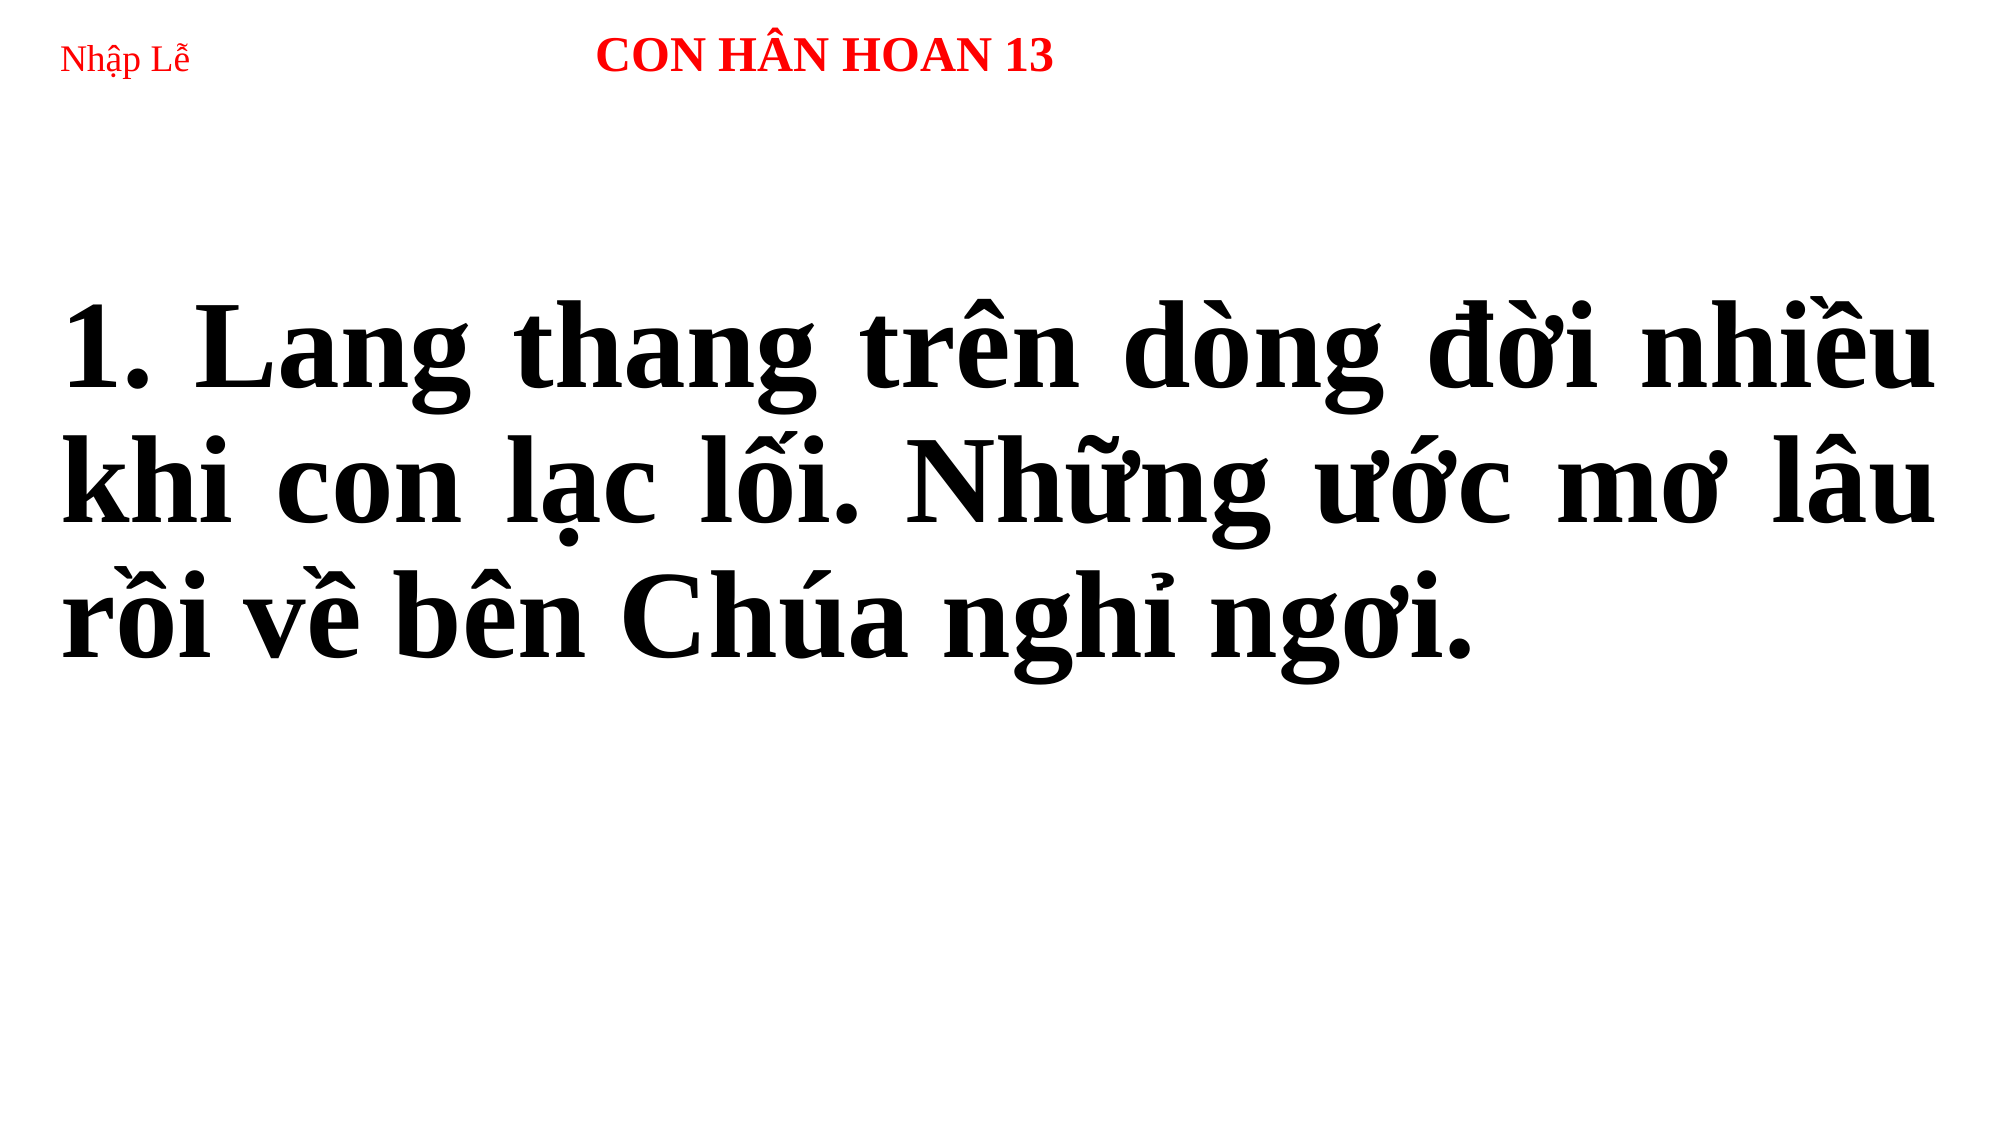

# Nhập Lễ                          	         CON HÂN HOAN 13
1. Lang thang trên dòng đời nhiều khi con lạc lối. Những ước mơ lâu rồi về bên Chúa nghỉ ngơi.